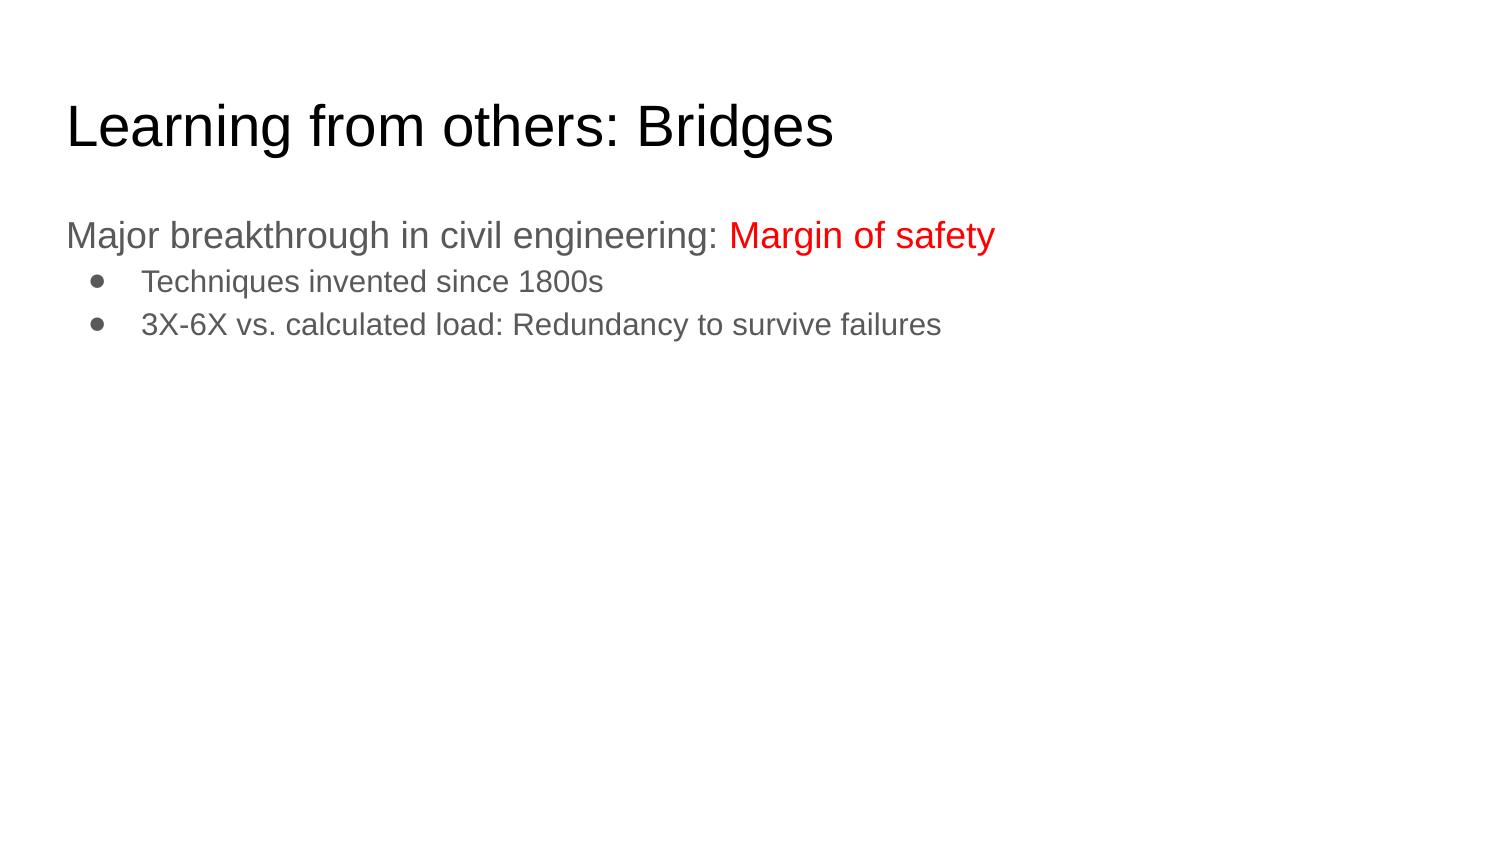

# Learning from others: Bridges
Major breakthrough in civil engineering: Margin of safety
Techniques invented since 1800s
3X-6X vs. calculated load: Redundancy to survive failures